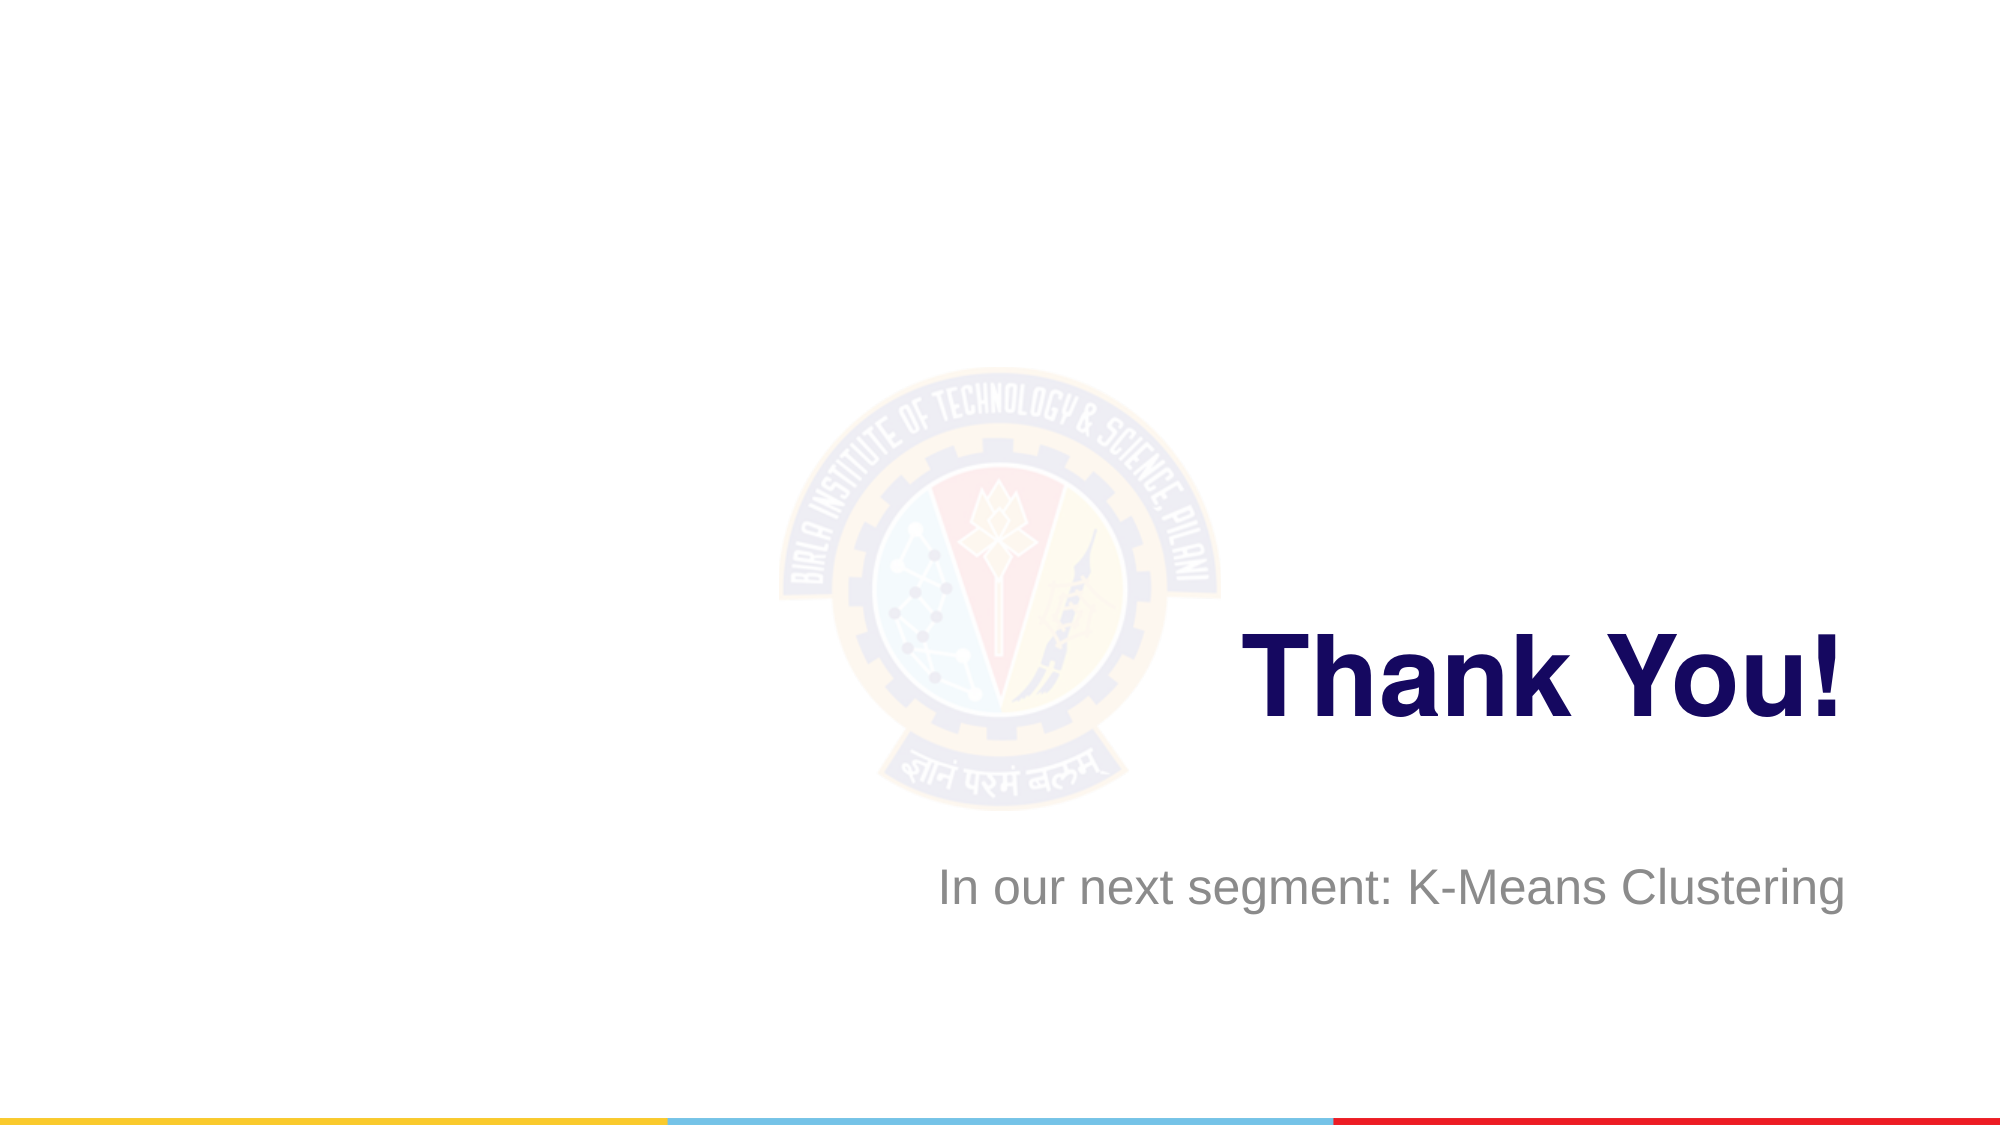

# Thank You!
In our next segment: K-Means Clustering